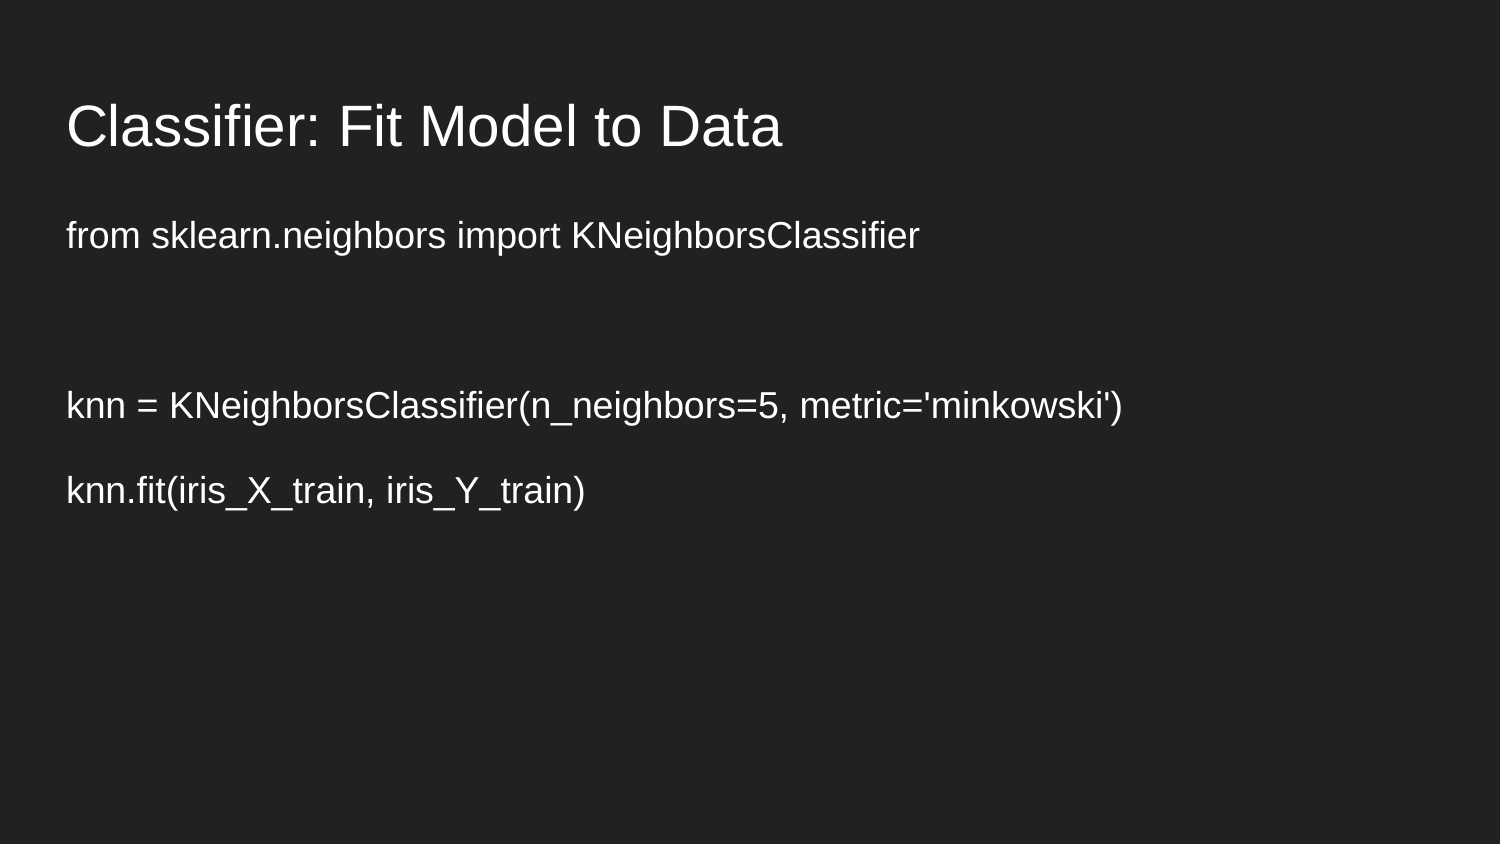

# Classifier: Fit Model to Data
from sklearn.neighbors import KNeighborsClassifier

knn = KNeighborsClassifier(n_neighbors=5, metric='minkowski')
knn.fit(iris_X_train, iris_Y_train)